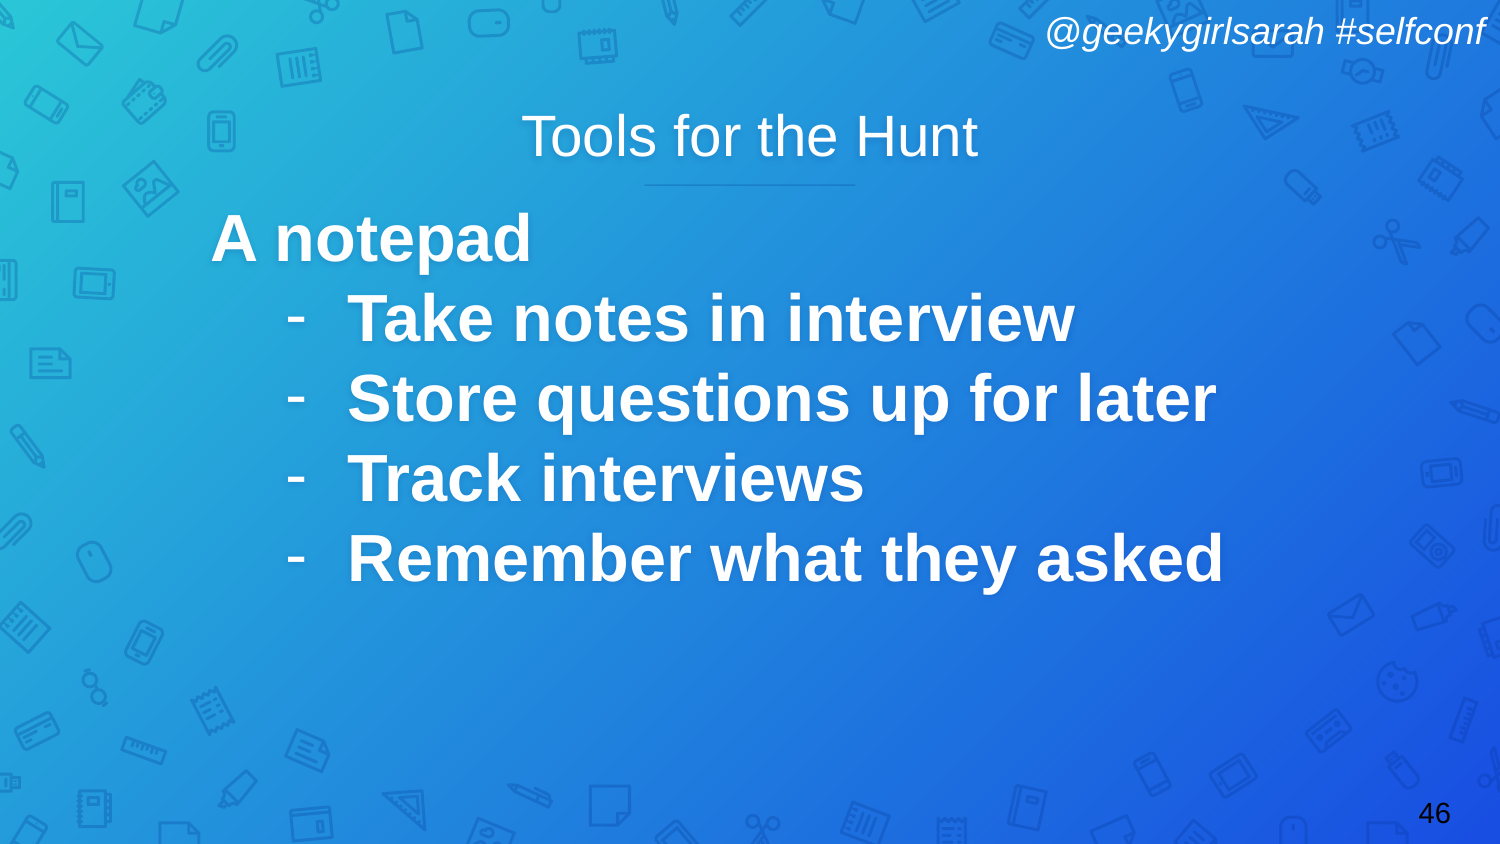

# Tools for the Hunt
A notepad
Take notes in interview
Store questions up for later
Track interviews
Remember what they asked

46